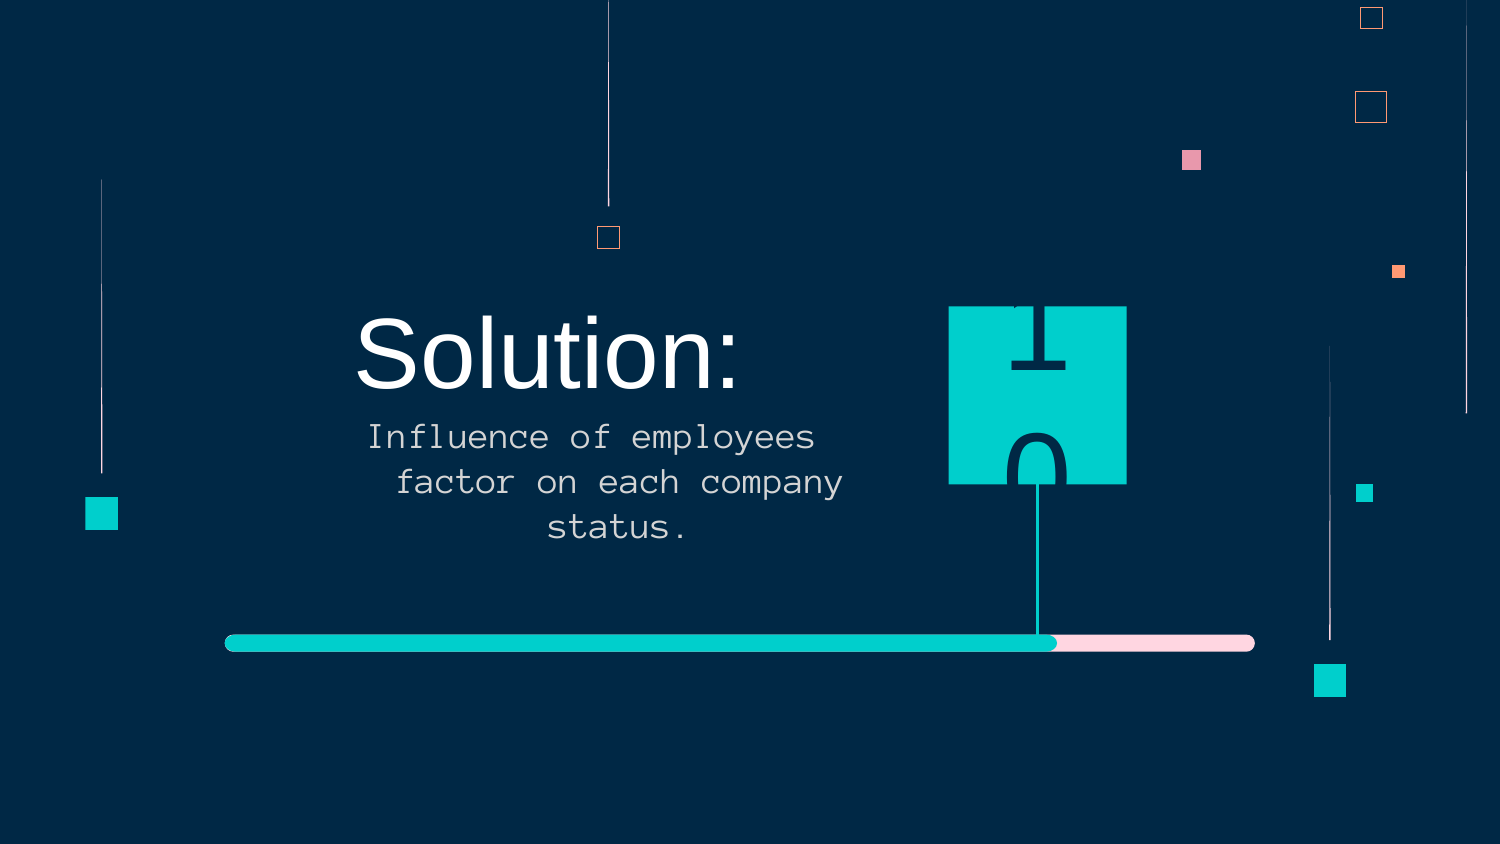

# Solution:

10
Influence of employees factor on each company status.